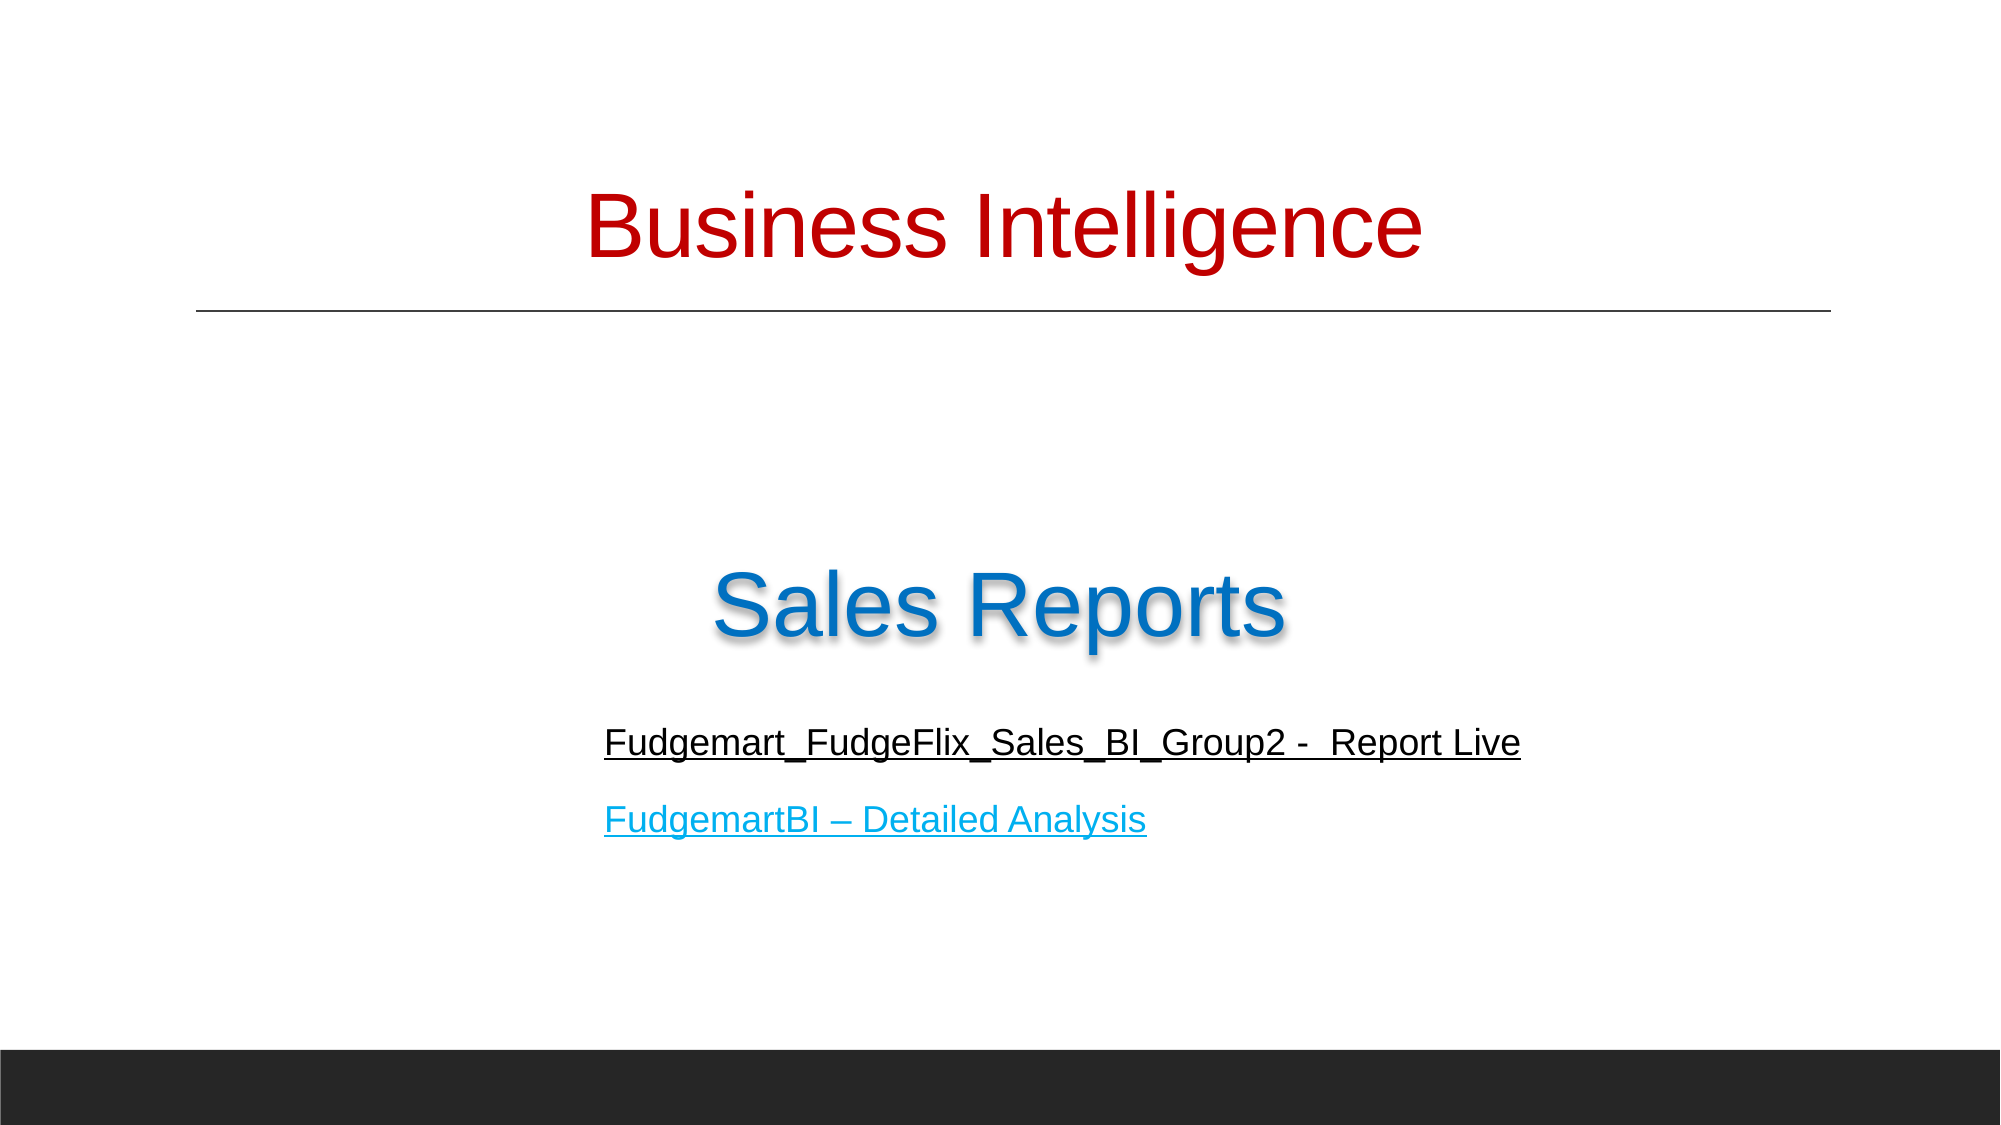

# Business Intelligence
Sales Reports
Fudgemart_FudgeFlix_Sales_BI_Group2 -  Report Live
FudgemartBI – Detailed Analysis